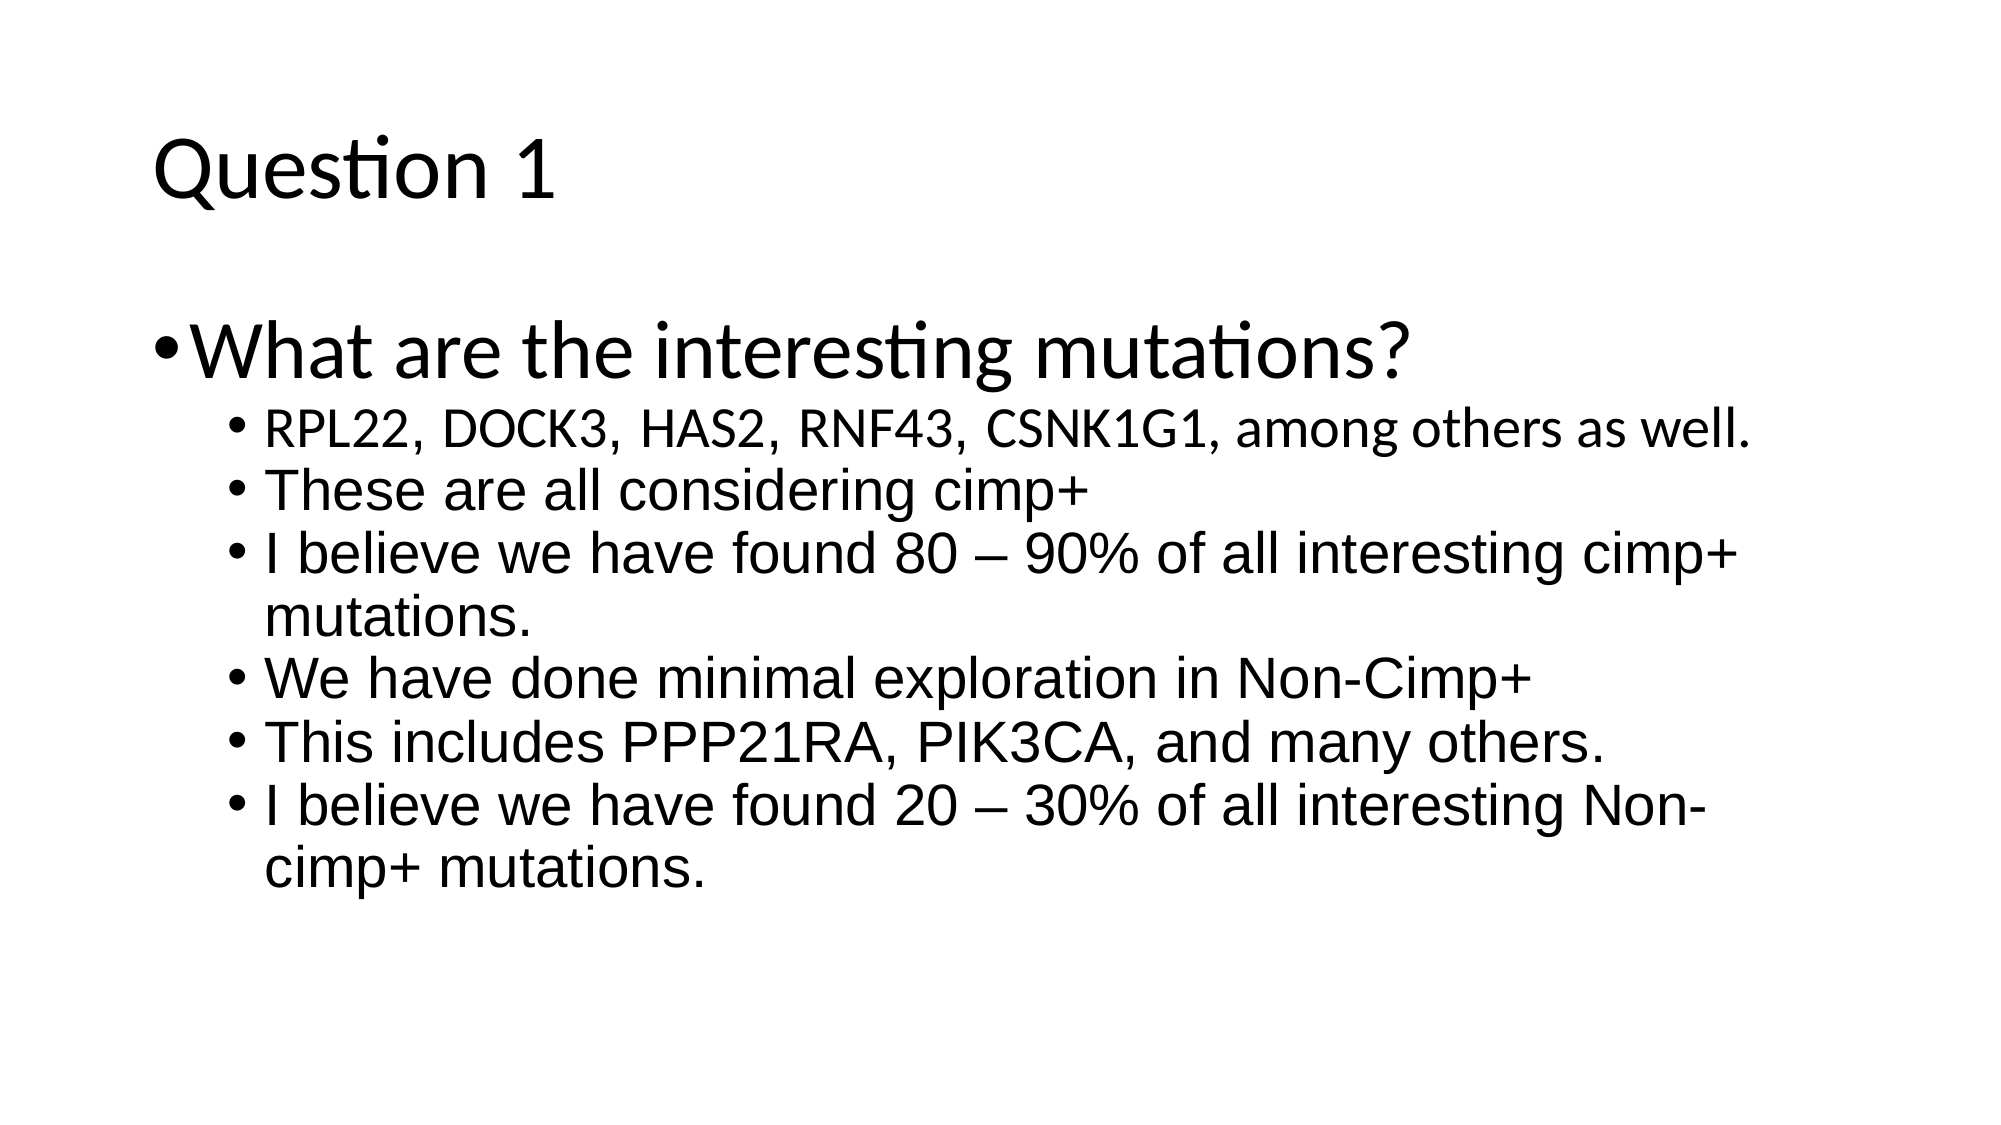

# Question 1
What are the interesting mutations?
RPL22, DOCK3, HAS2, RNF43, CSNK1G1, among others as well.
These are all considering cimp+
I believe we have found 80 – 90% of all interesting cimp+ mutations.
We have done minimal exploration in Non-Cimp+
This includes PPP21RA, PIK3CA, and many others.
I believe we have found 20 – 30% of all interesting Non-cimp+ mutations.